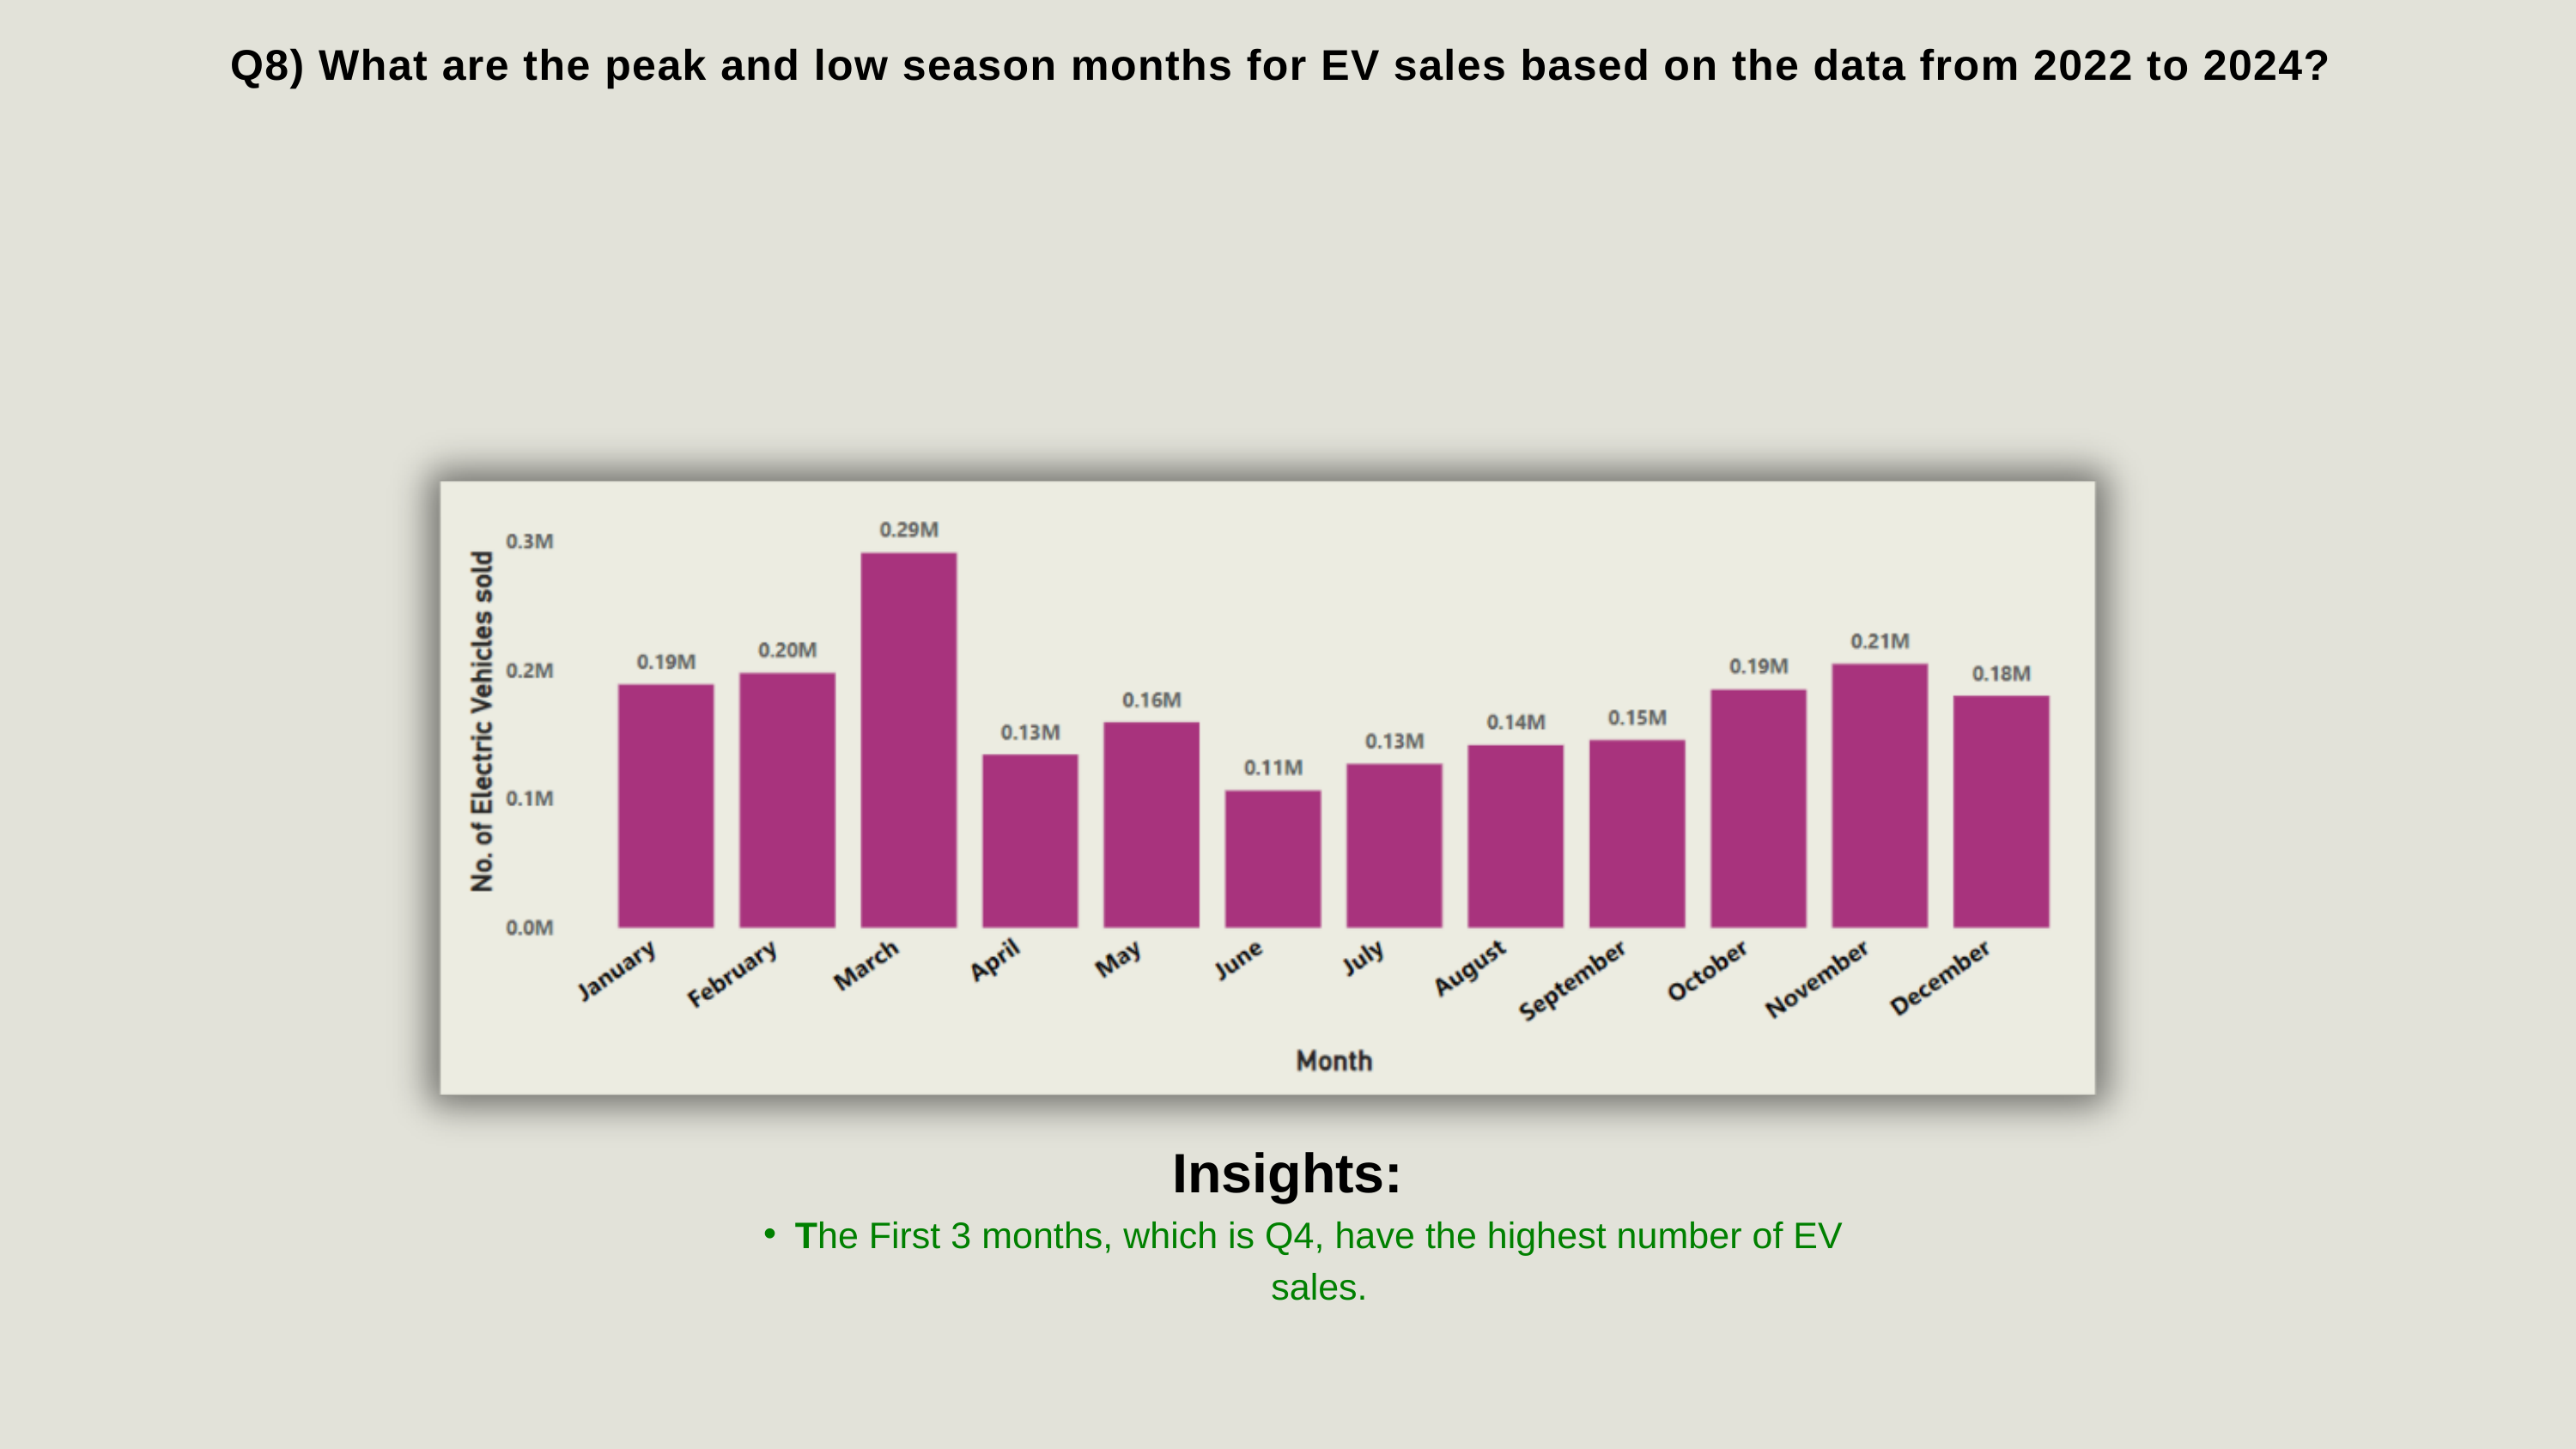

Q8) What are the peak and low season months for EV sales based on the data from 2022 to 2024?

Insights:
The First 3 months, which is Q4, have the highest number of EV sales.